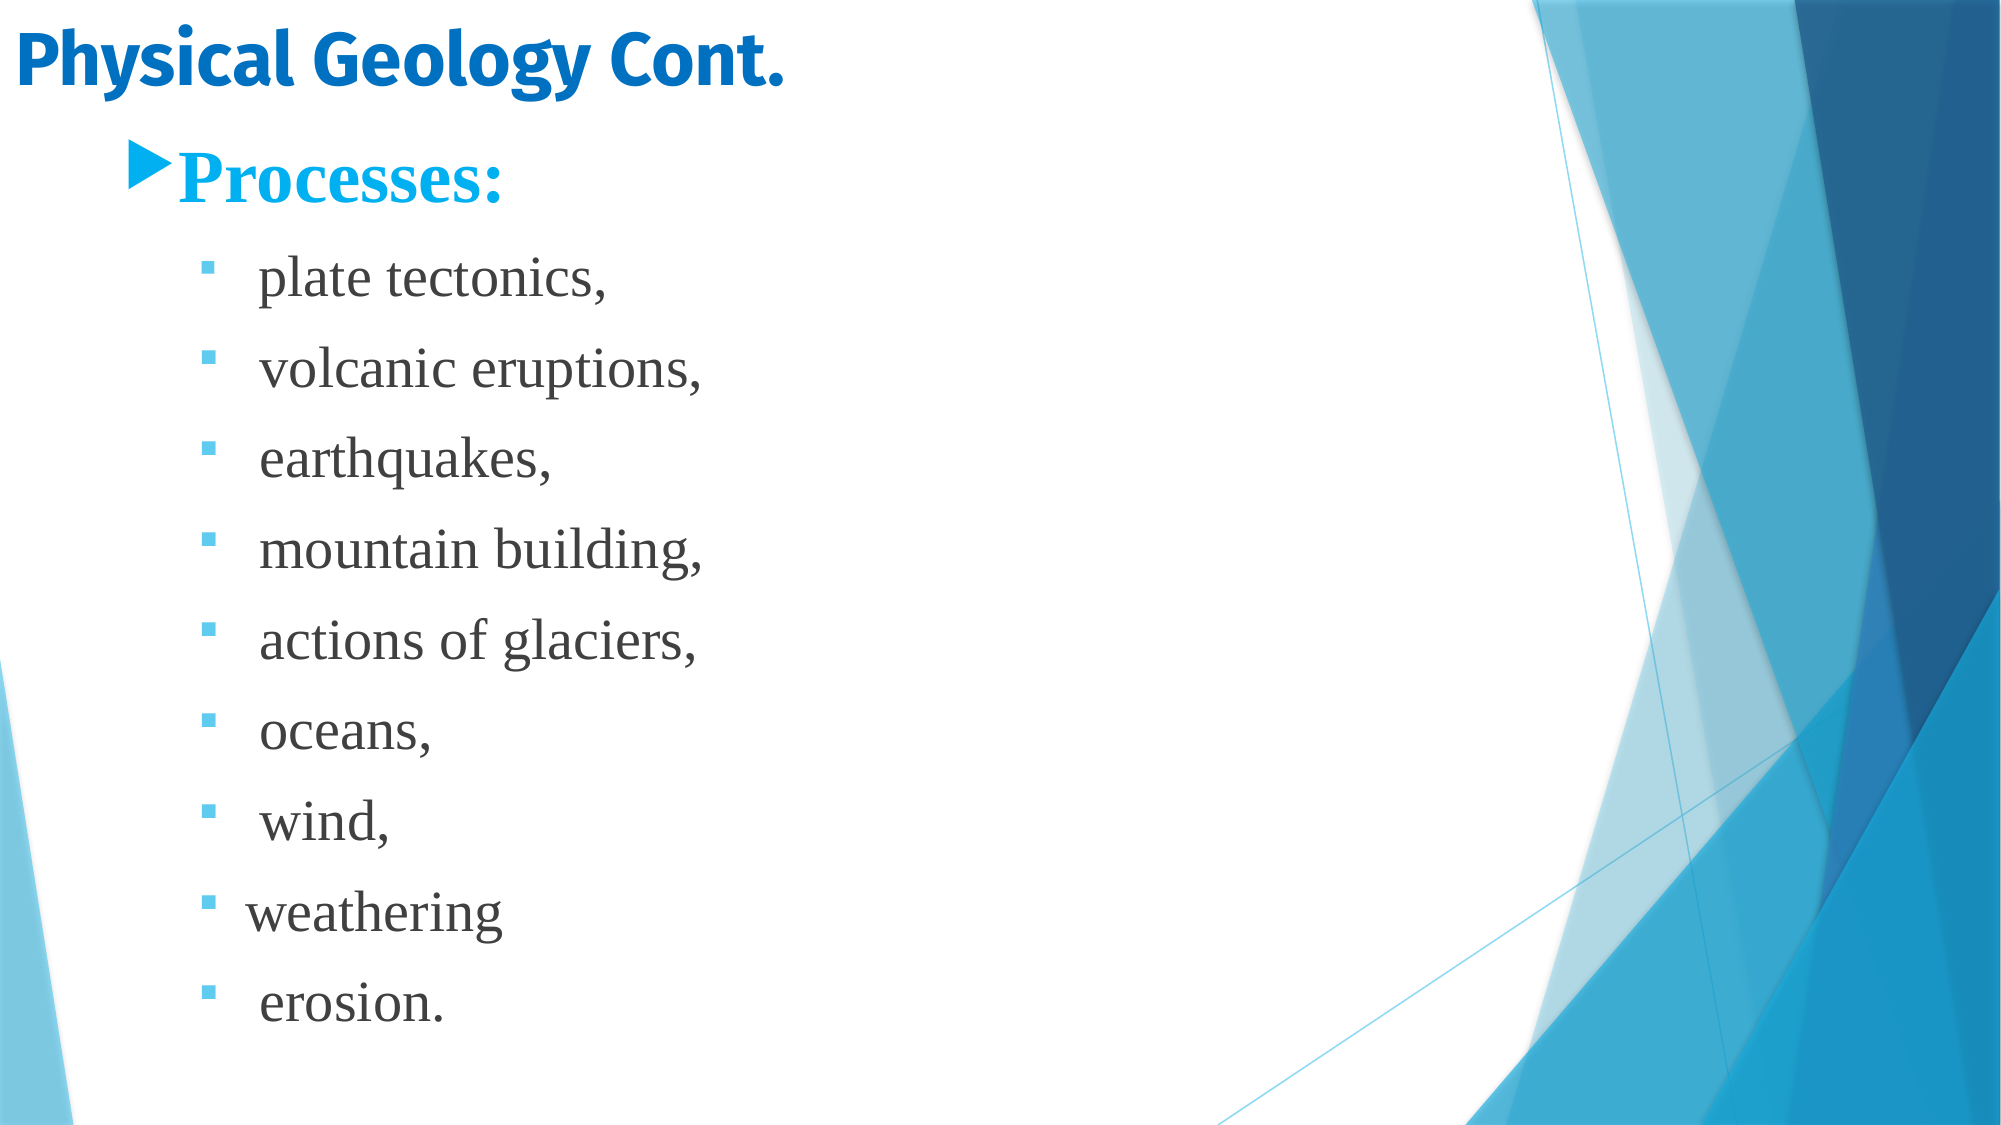

# Physical Geology Cont.
Processes:
 plate tectonics,
 volcanic eruptions,
 earthquakes,
 mountain building,
 actions of glaciers,
 oceans,
 wind,
weathering
 erosion.